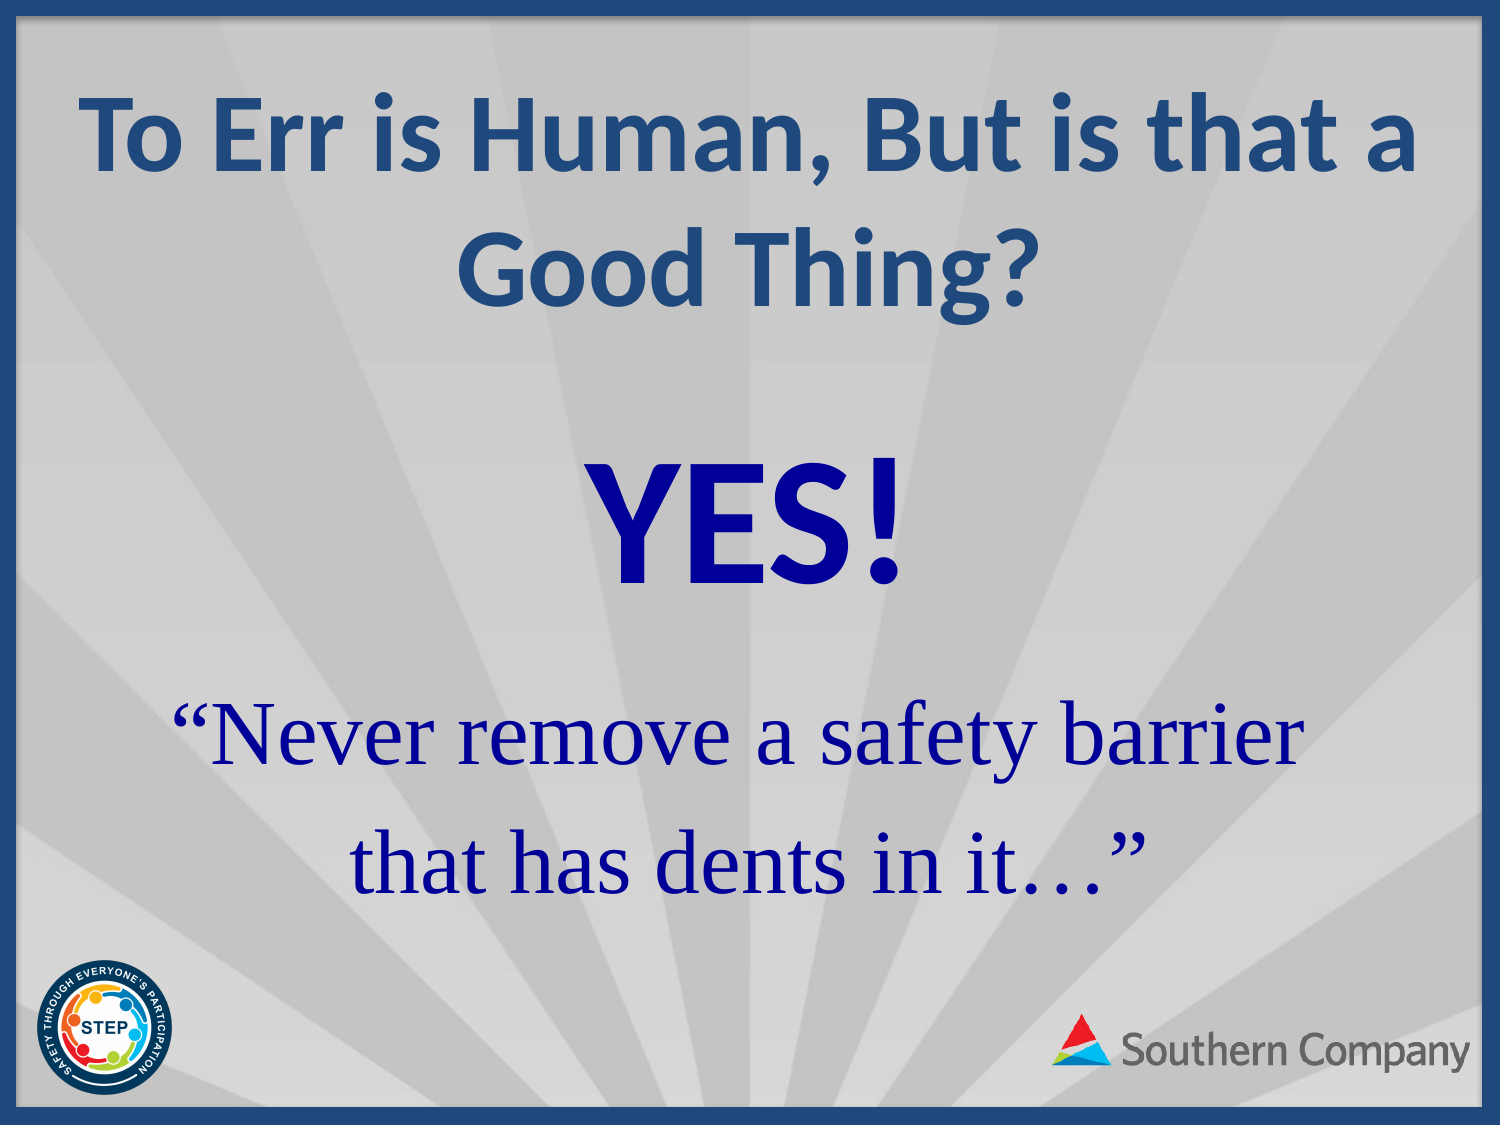

# To Err is Human, But is that a Good Thing?
YES!
“Never remove a safety barrier
that has dents in it…”